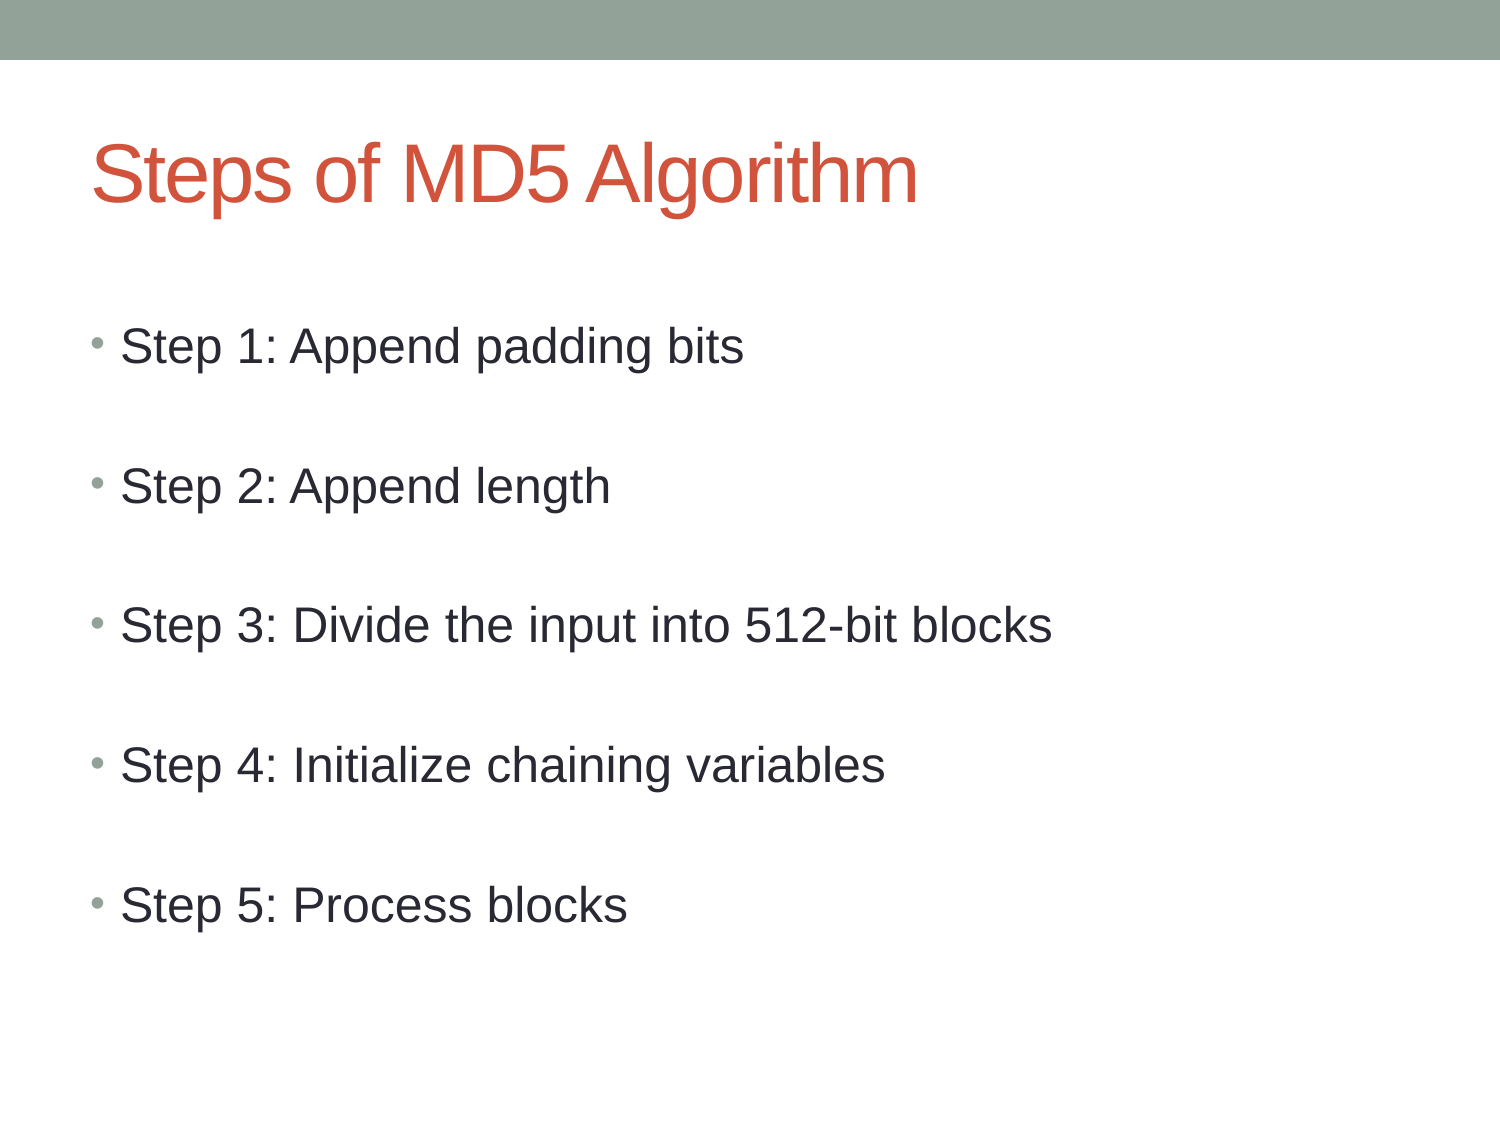

# Steps of MD5 Algorithm
Step 1: Append padding bits

Step 2: Append length

Step 3: Divide the input into 512-bit blocks

Step 4: Initialize chaining variables

Step 5: Process blocks